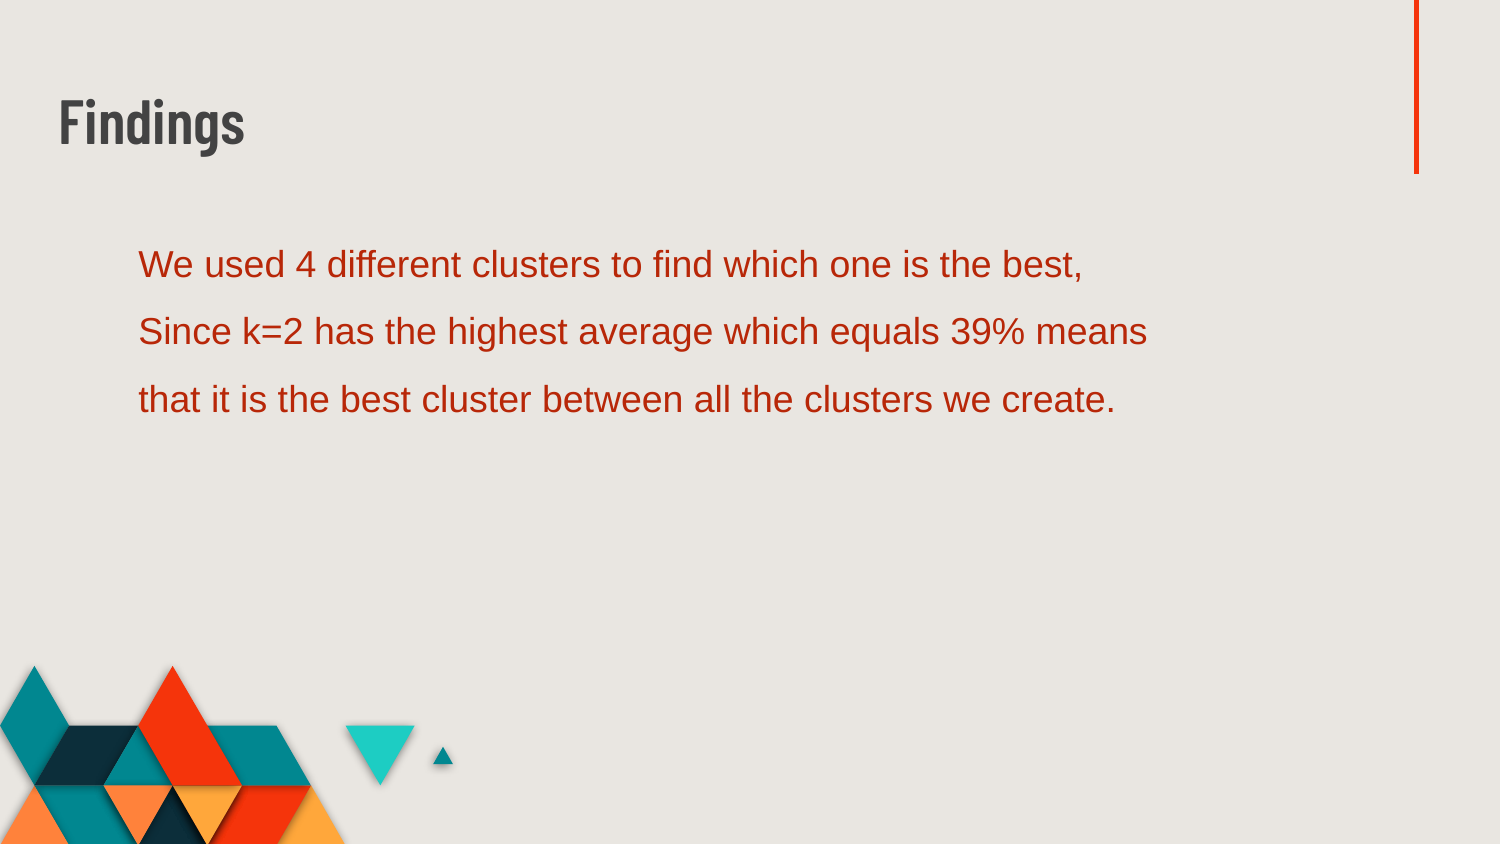

# Findings
We used 4 different clusters to find which one is the best, Since k=2 has the highest average which equals 39% means that it is the best cluster between all the clusters we create.